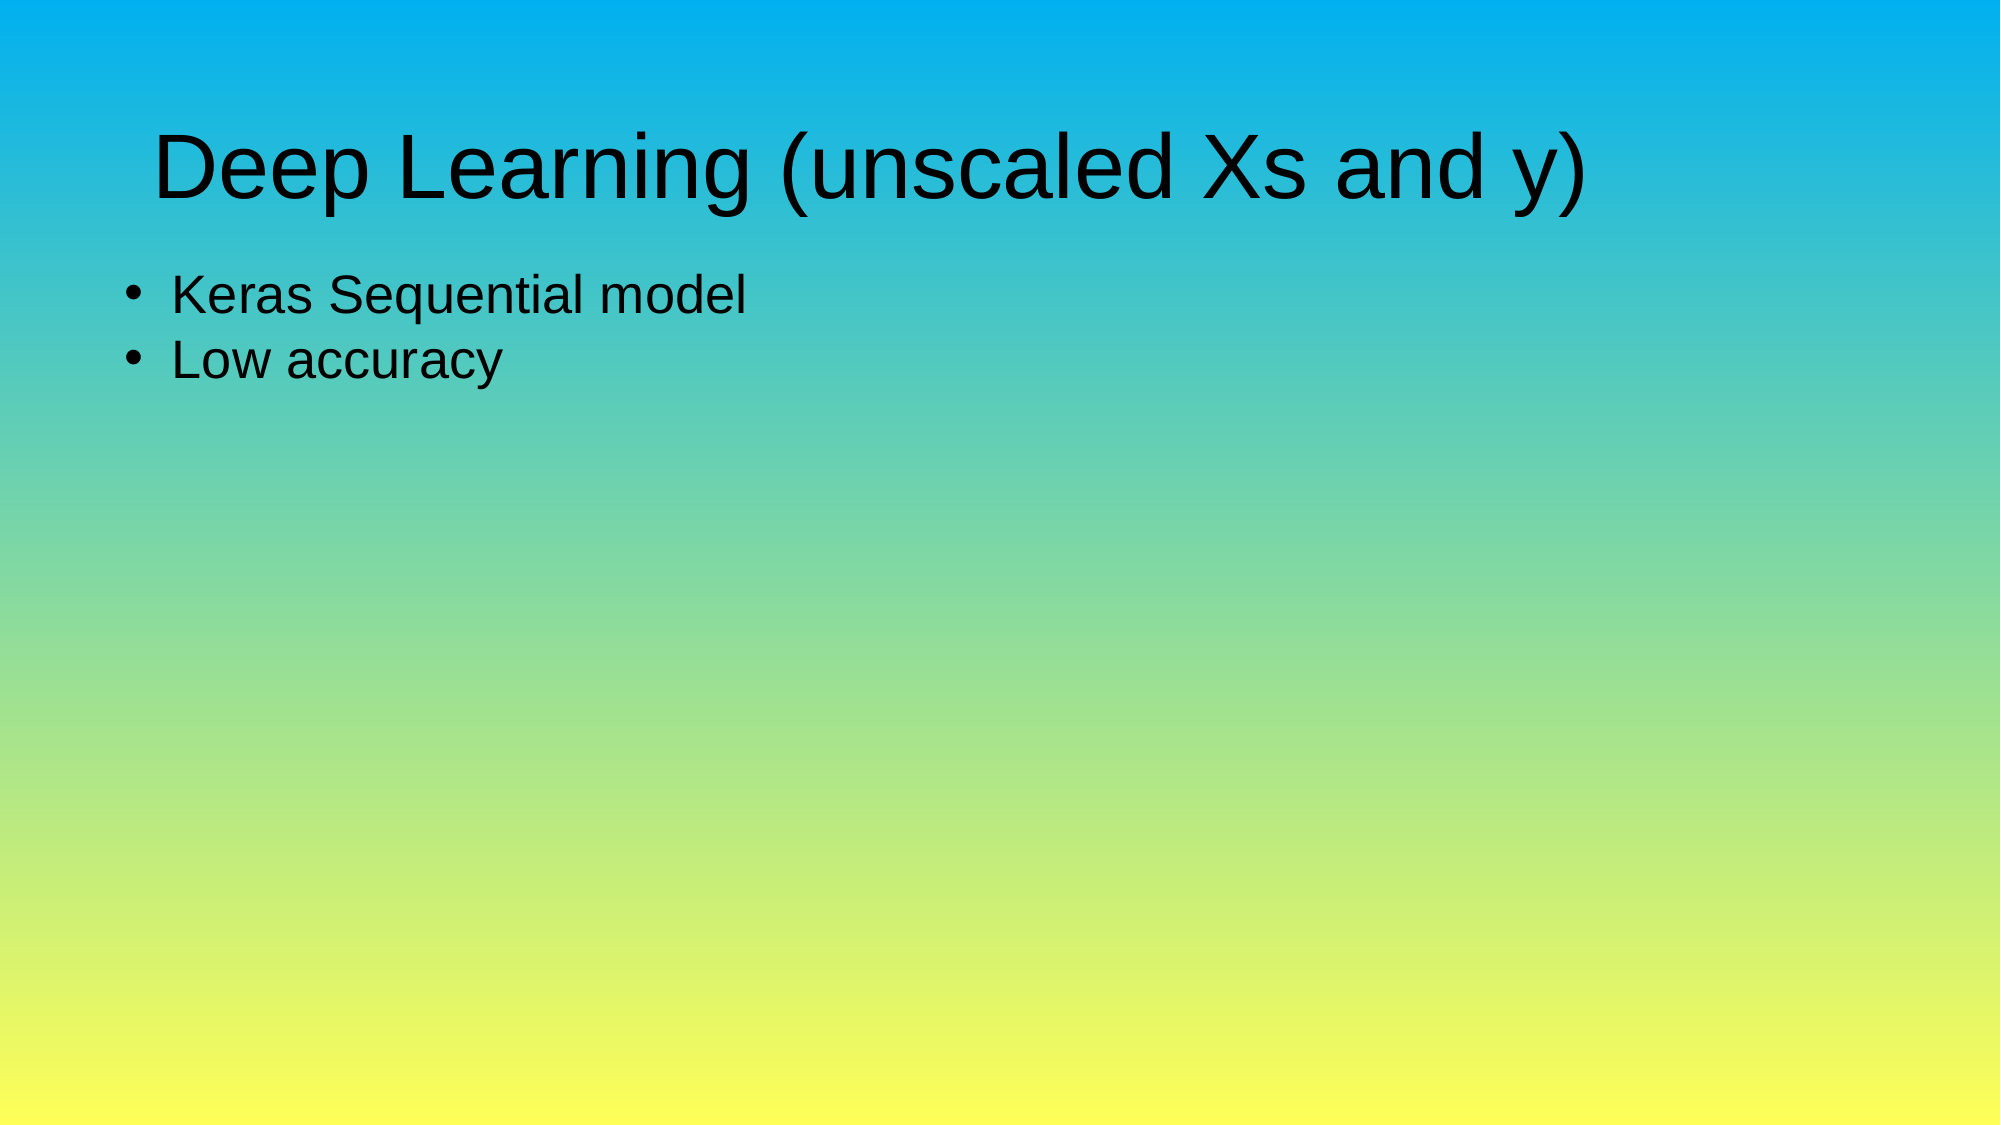

# Deep Learning (unscaled Xs and y)
Keras Sequential model
Low accuracy